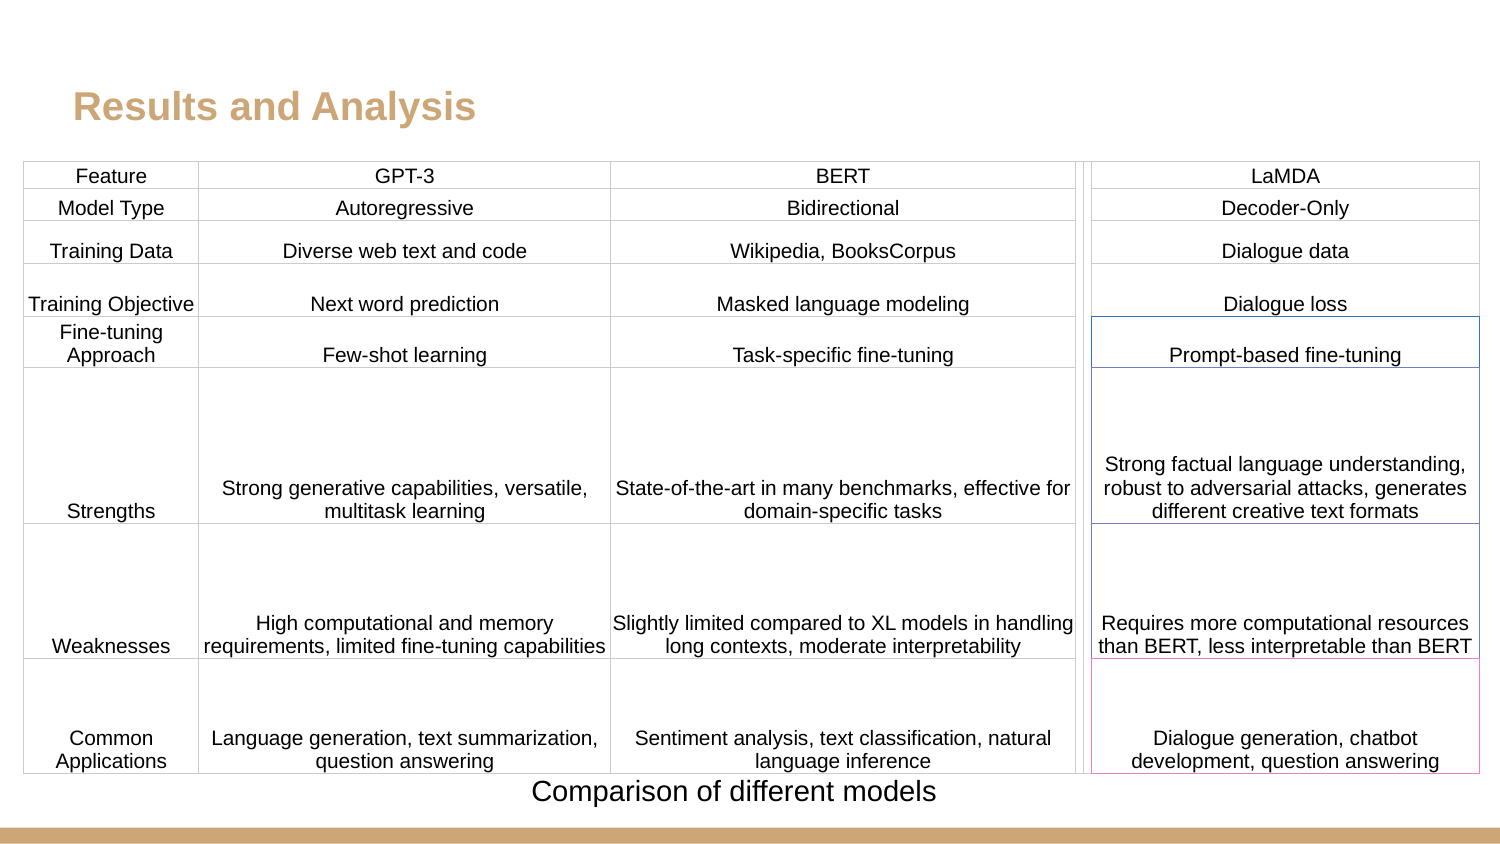

# Results and Analysis
| Feature | GPT-3 | BERT |  |  | LaMDA |
| --- | --- | --- | --- | --- | --- |
| Model Type | Autoregressive | Bidirectional |  |  | Decoder-Only |
| Training Data | Diverse web text and code | Wikipedia, BooksCorpus |  |  | Dialogue data |
| Training Objective | Next word prediction | Masked language modeling |  |  | Dialogue loss |
| Fine-tuning Approach | Few-shot learning | Task-specific fine-tuning |  |  | Prompt-based fine-tuning |
| Strengths | Strong generative capabilities, versatile, multitask learning | State-of-the-art in many benchmarks, effective for domain-specific tasks |  |  | Strong factual language understanding, robust to adversarial attacks, generates different creative text formats |
| Weaknesses | High computational and memory requirements, limited fine-tuning capabilities | Slightly limited compared to XL models in handling long contexts, moderate interpretability |  |  | Requires more computational resources than BERT, less interpretable than BERT |
| Common Applications | Language generation, text summarization, question answering | Sentiment analysis, text classification, natural language inference |  |  | Dialogue generation, chatbot development, question answering |
Comparison of different models